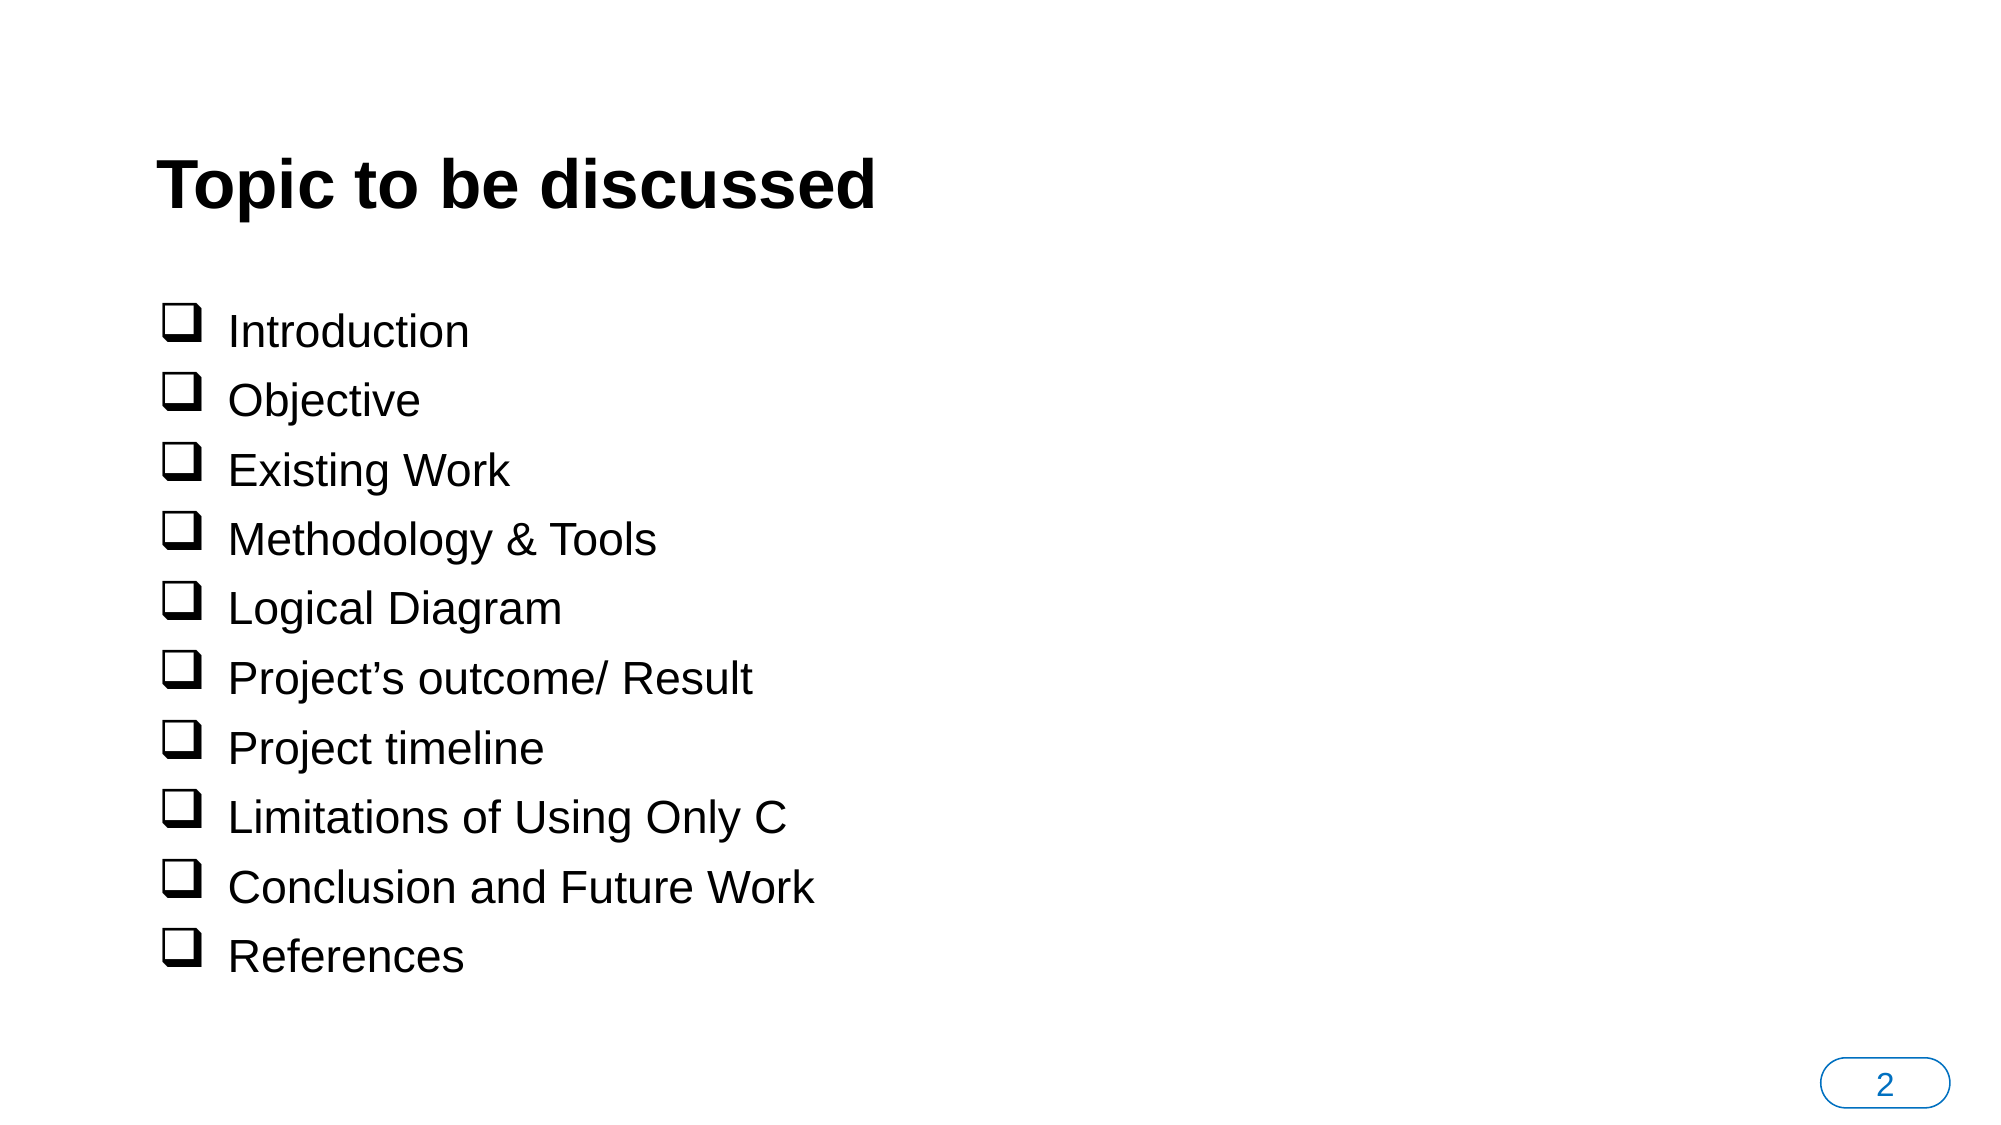

# Topic to be discussed
Introduction
Objective
Existing Work
Methodology & Tools
Logical Diagram
Project’s outcome/ Result
Project timeline
Limitations of Using Only C
Conclusion and Future Work
References

2